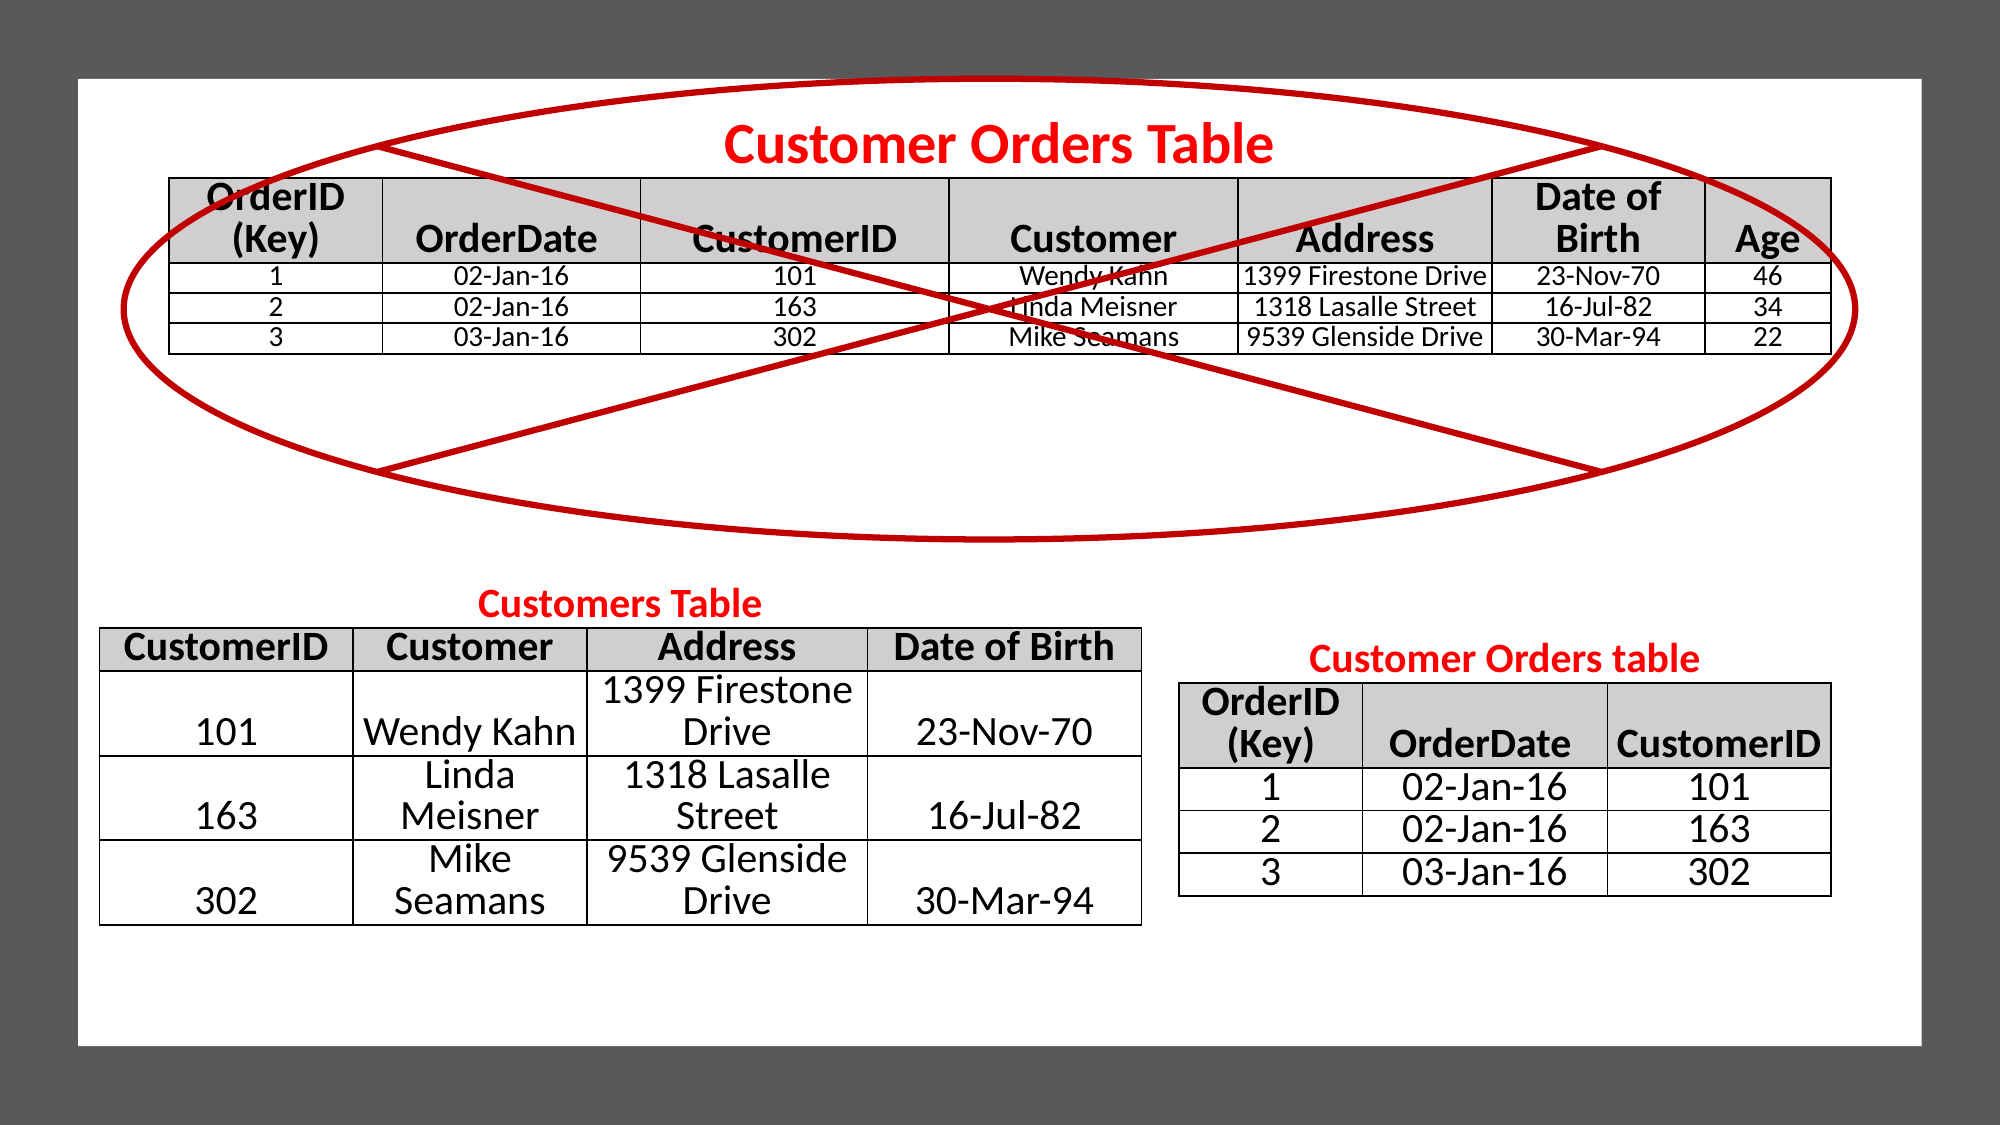

| Customer Orders Table |  |  |  |  |  |  |
| --- | --- | --- | --- | --- | --- | --- |
| OrderID (Key) | OrderDate | CustomerID | Customer | Address | Date of Birth | Age |
| 1 | 02-Jan-16 | 101 | Wendy Kahn | 1399 Firestone Drive | 23-Nov-70 | 46 |
| 2 | 02-Jan-16 | 163 | Linda Meisner | 1318 Lasalle Street | 16-Jul-82 | 34 |
| 3 | 03-Jan-16 | 302 | Mike Seamans | 9539 Glenside Drive | 30-Mar-94 | 22 |
| Customers Table |  |  |  |
| --- | --- | --- | --- |
| CustomerID | Customer | Address | Date of Birth |
| 101 | Wendy Kahn | 1399 Firestone Drive | 23-Nov-70 |
| 163 | Linda Meisner | 1318 Lasalle Street | 16-Jul-82 |
| 302 | Mike Seamans | 9539 Glenside Drive | 30-Mar-94 |
| Customer Orders table |  |  |
| --- | --- | --- |
| OrderID (Key) | OrderDate | CustomerID |
| 1 | 02-Jan-16 | 101 |
| 2 | 02-Jan-16 | 163 |
| 3 | 03-Jan-16 | 302 |